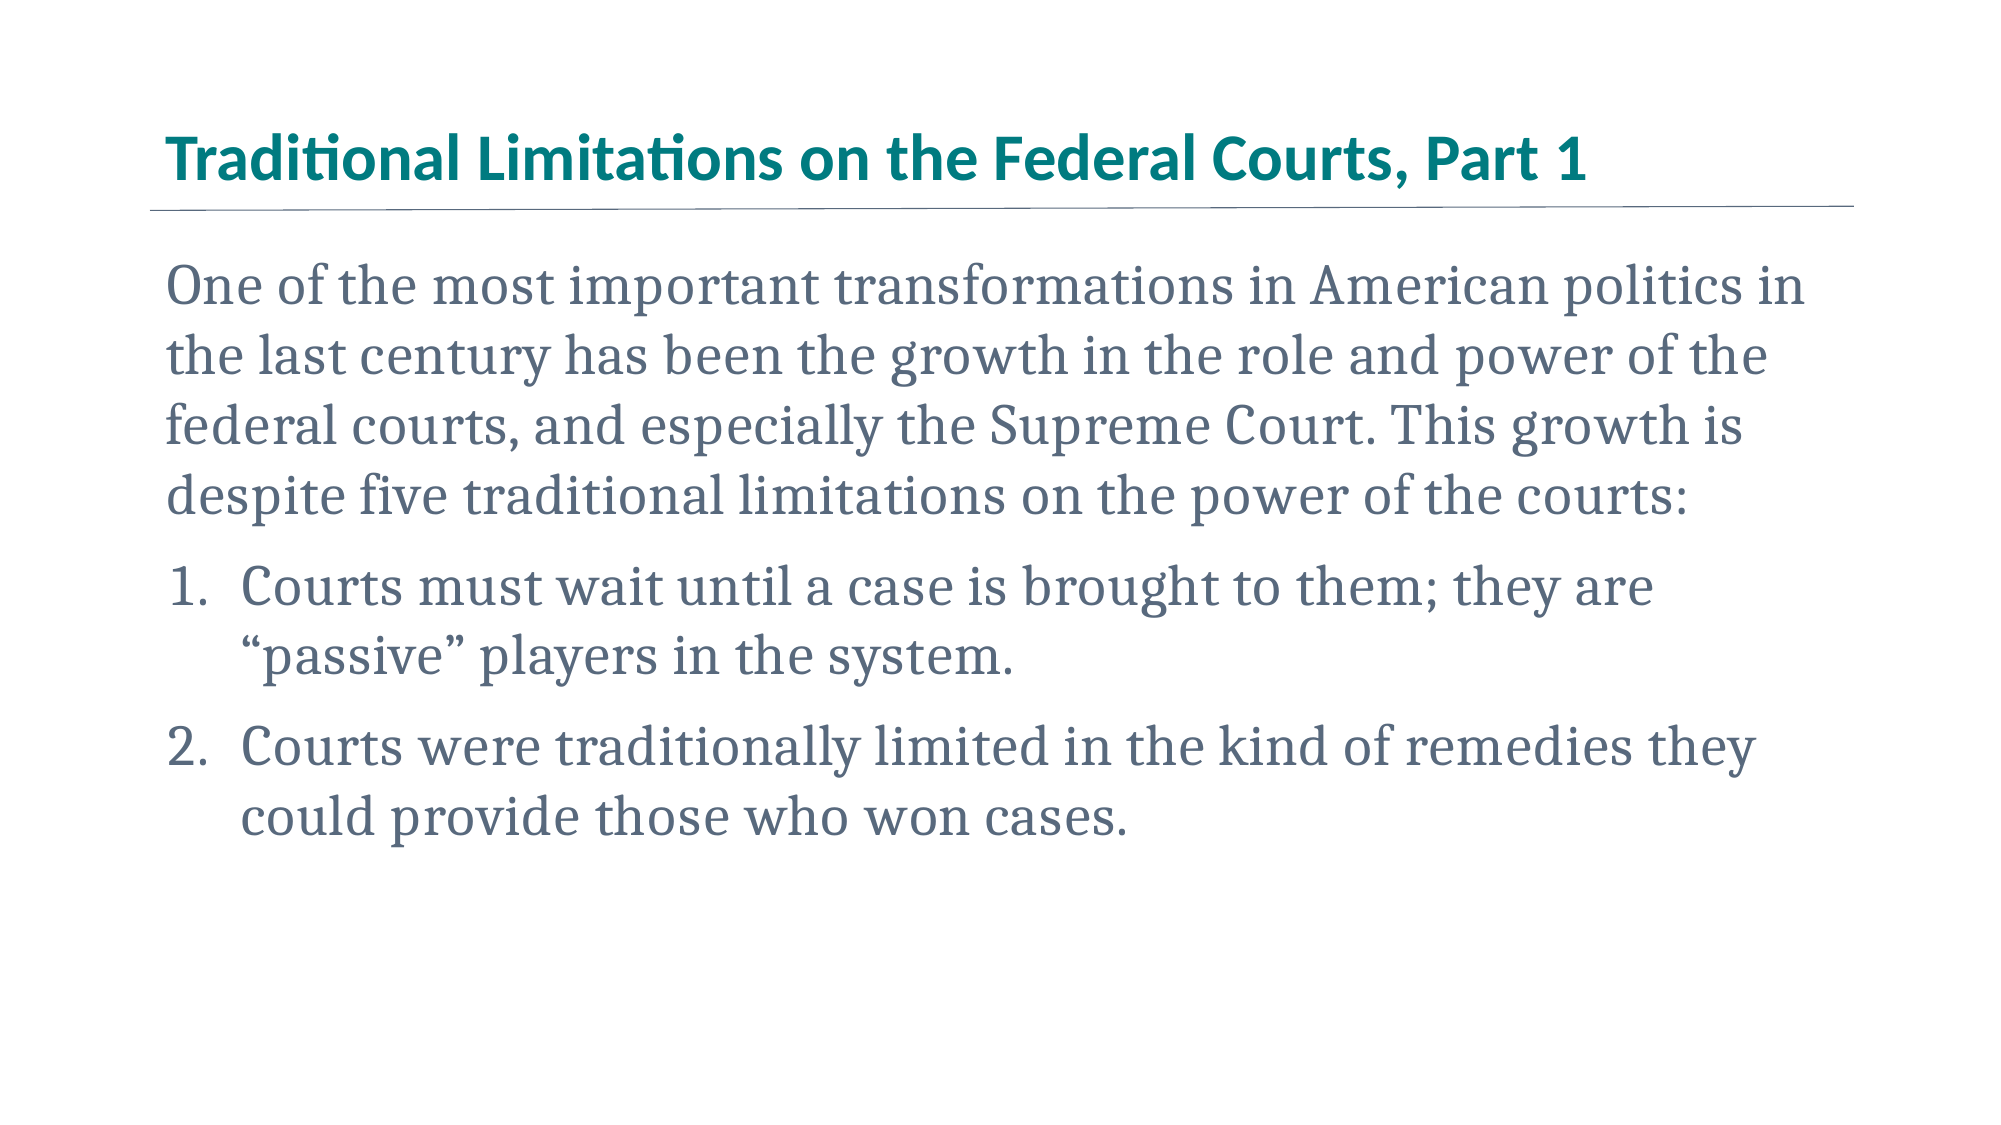

# Traditional Limitations on the Federal Courts, Part 1
One of the most important transformations in American politics in the last century has been the growth in the role and power of the federal courts, and especially the Supreme Court. This growth is despite five traditional limitations on the power of the courts:
Courts must wait until a case is brought to them; they are “passive” players in the system.
Courts were traditionally limited in the kind of remedies they could provide those who won cases.